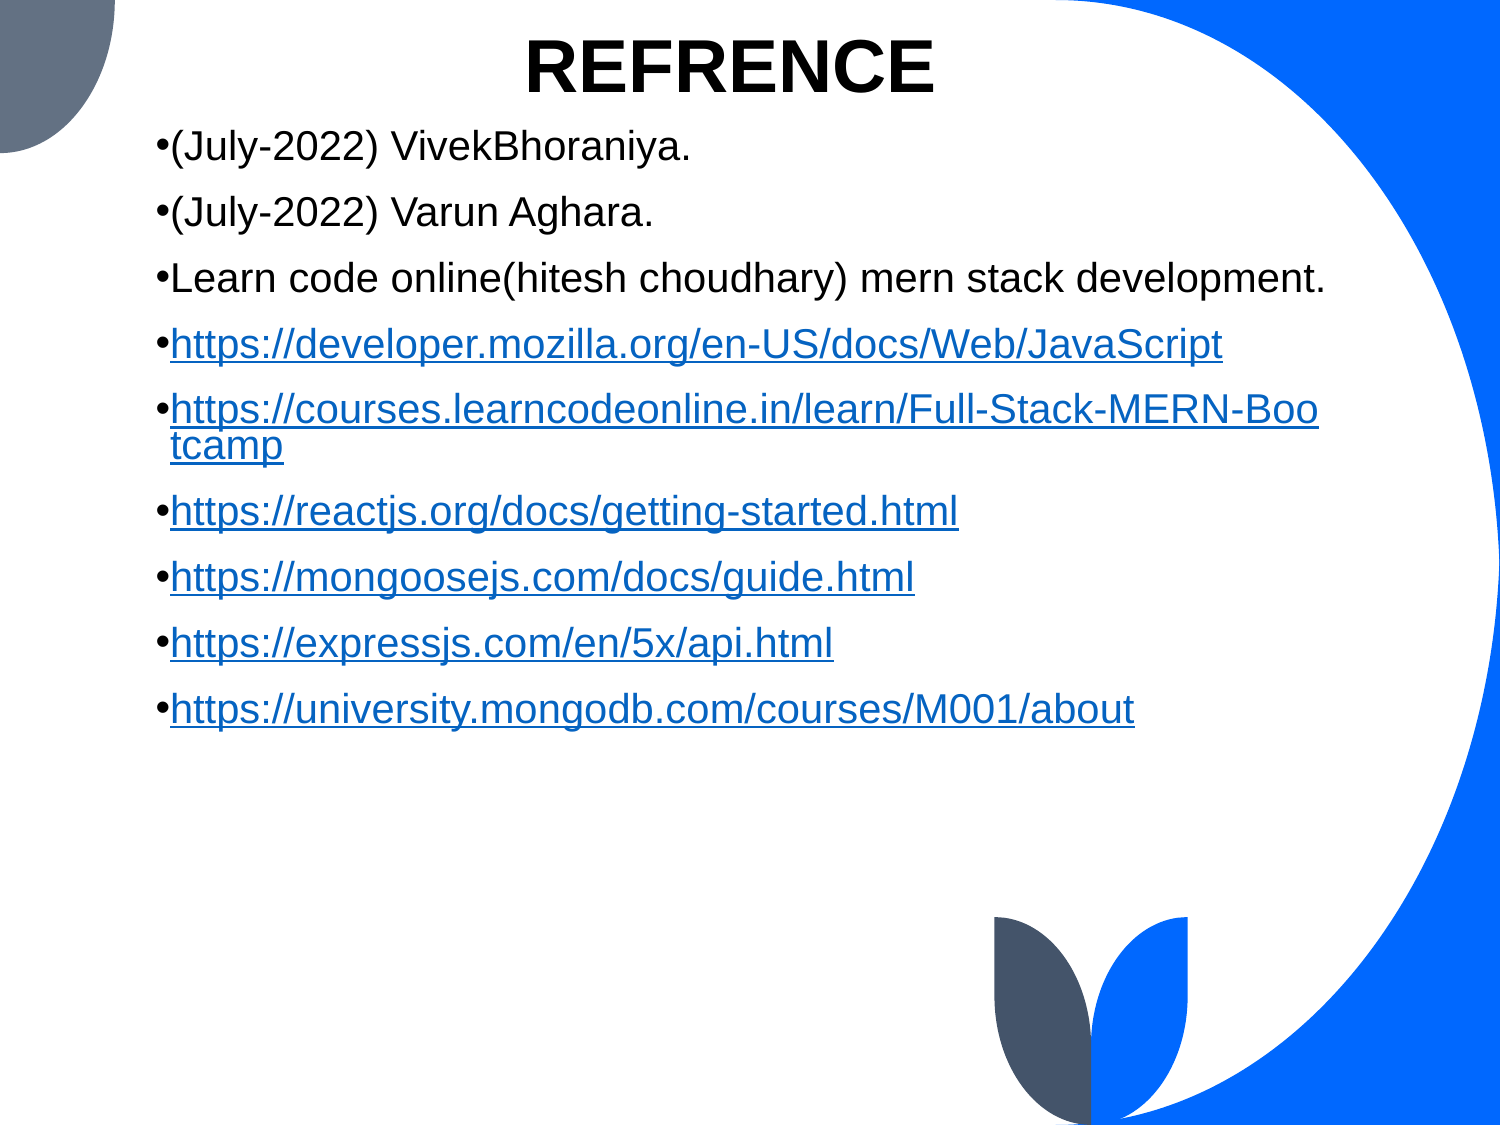

# REFRENCE
(July-2022) VivekBhoraniya.
(July-2022) Varun Aghara.
Learn code online(hitesh choudhary) mern stack development.
https://developer.mozilla.org/en-US/docs/Web/JavaScript
https://courses.learncodeonline.in/learn/Full-Stack-MERN-Bootcamp
https://reactjs.org/docs/getting-started.html
https://mongoosejs.com/docs/guide.html
https://expressjs.com/en/5x/api.html
https://university.mongodb.com/courses/M001/about